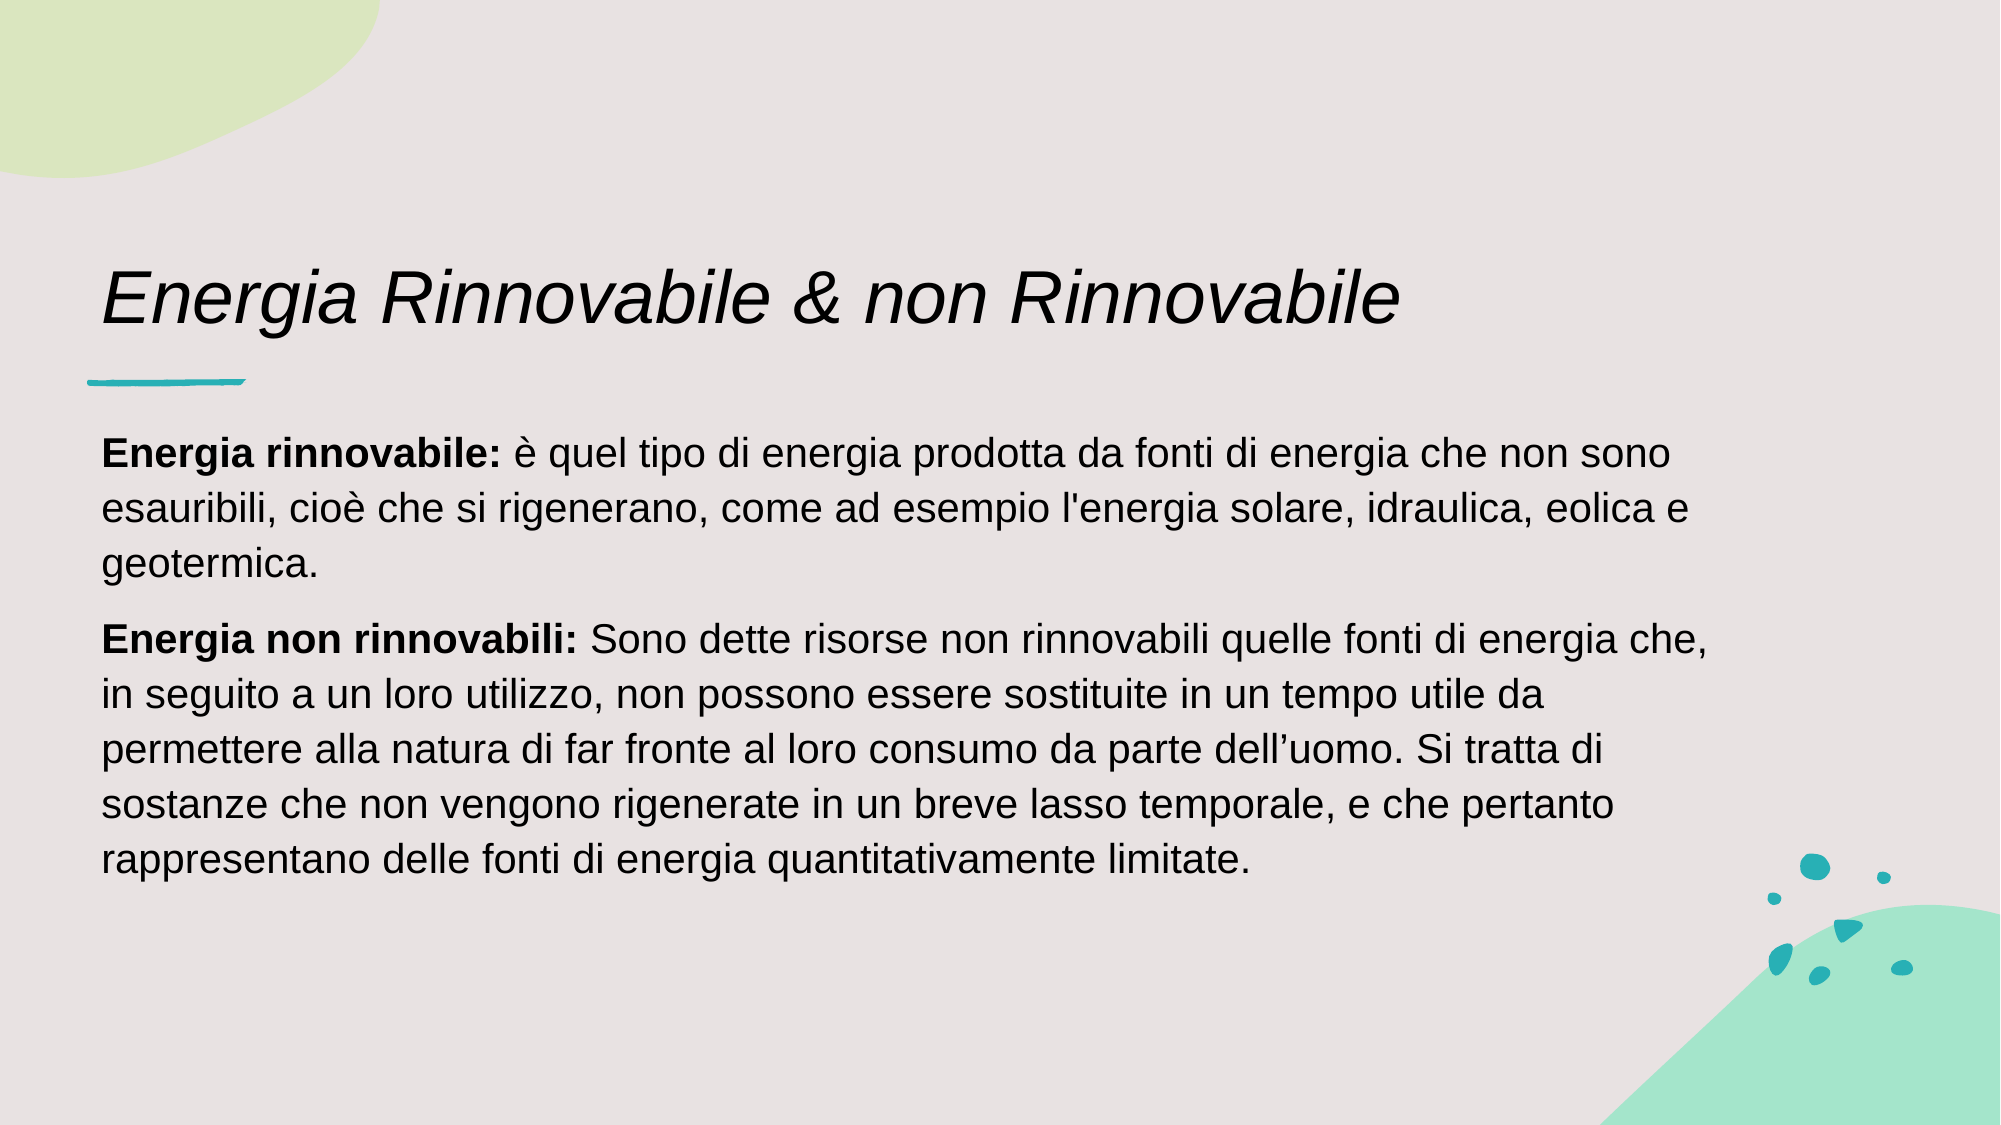

# Energia Rinnovabile & non Rinnovabile
Energia rinnovabile: è quel tipo di energia prodotta da fonti di energia che non sono esauribili, cioè che si rigenerano, come ad esempio l'energia solare, idraulica, eolica e geotermica.
Energia non rinnovabili: Sono dette risorse non rinnovabili quelle fonti di energia che, in seguito a un loro utilizzo, non possono essere sostituite in un tempo utile da permettere alla natura di far fronte al loro consumo da parte dell’uomo. Si tratta di sostanze che non vengono rigenerate in un breve lasso temporale, e che pertanto rappresentano delle fonti di energia quantitativamente limitate.